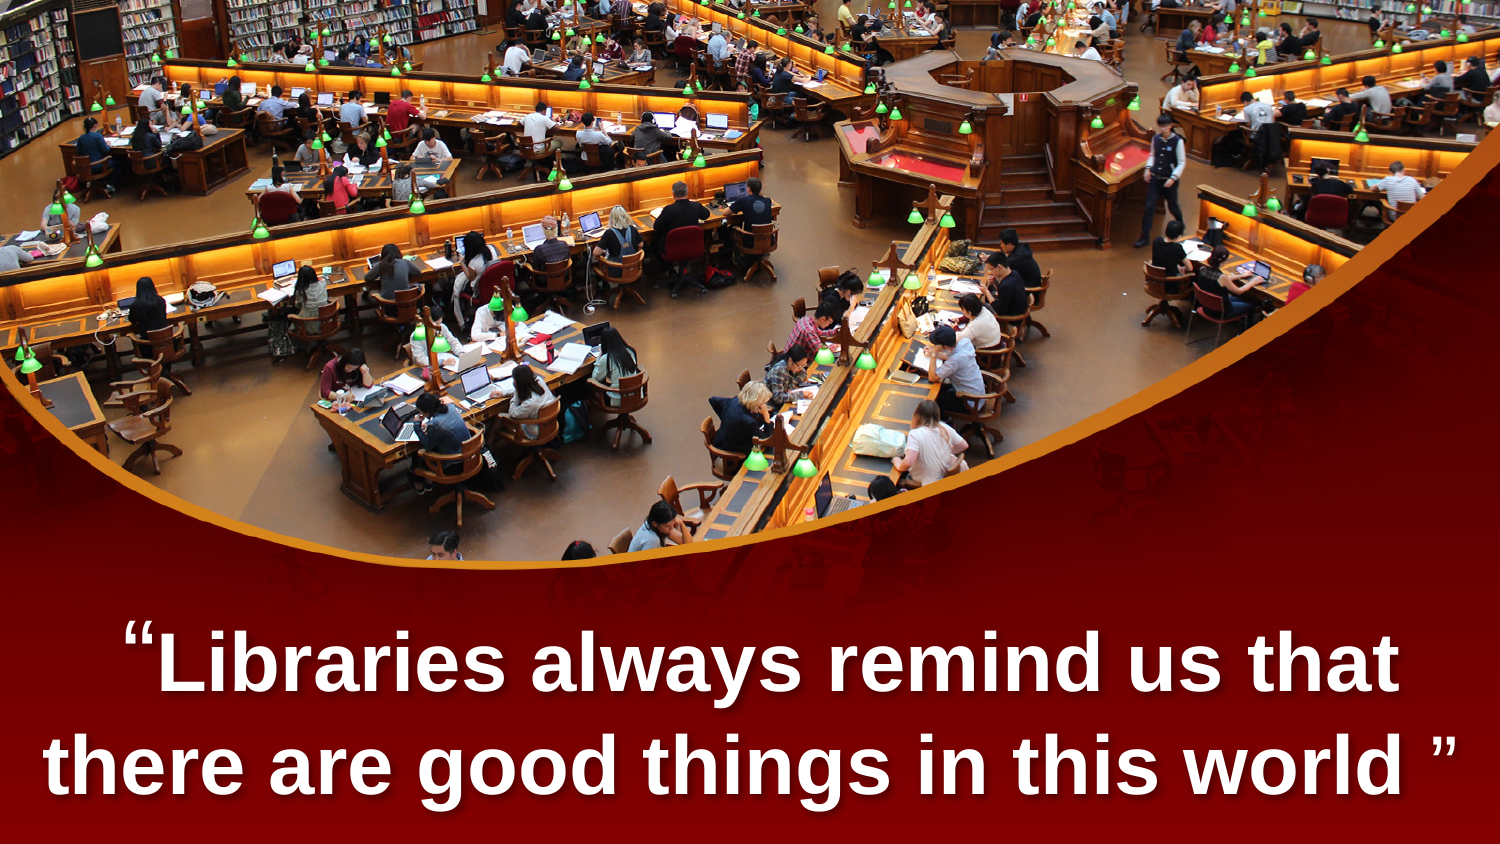

# “Libraries always remind us that there are good things in this world ”